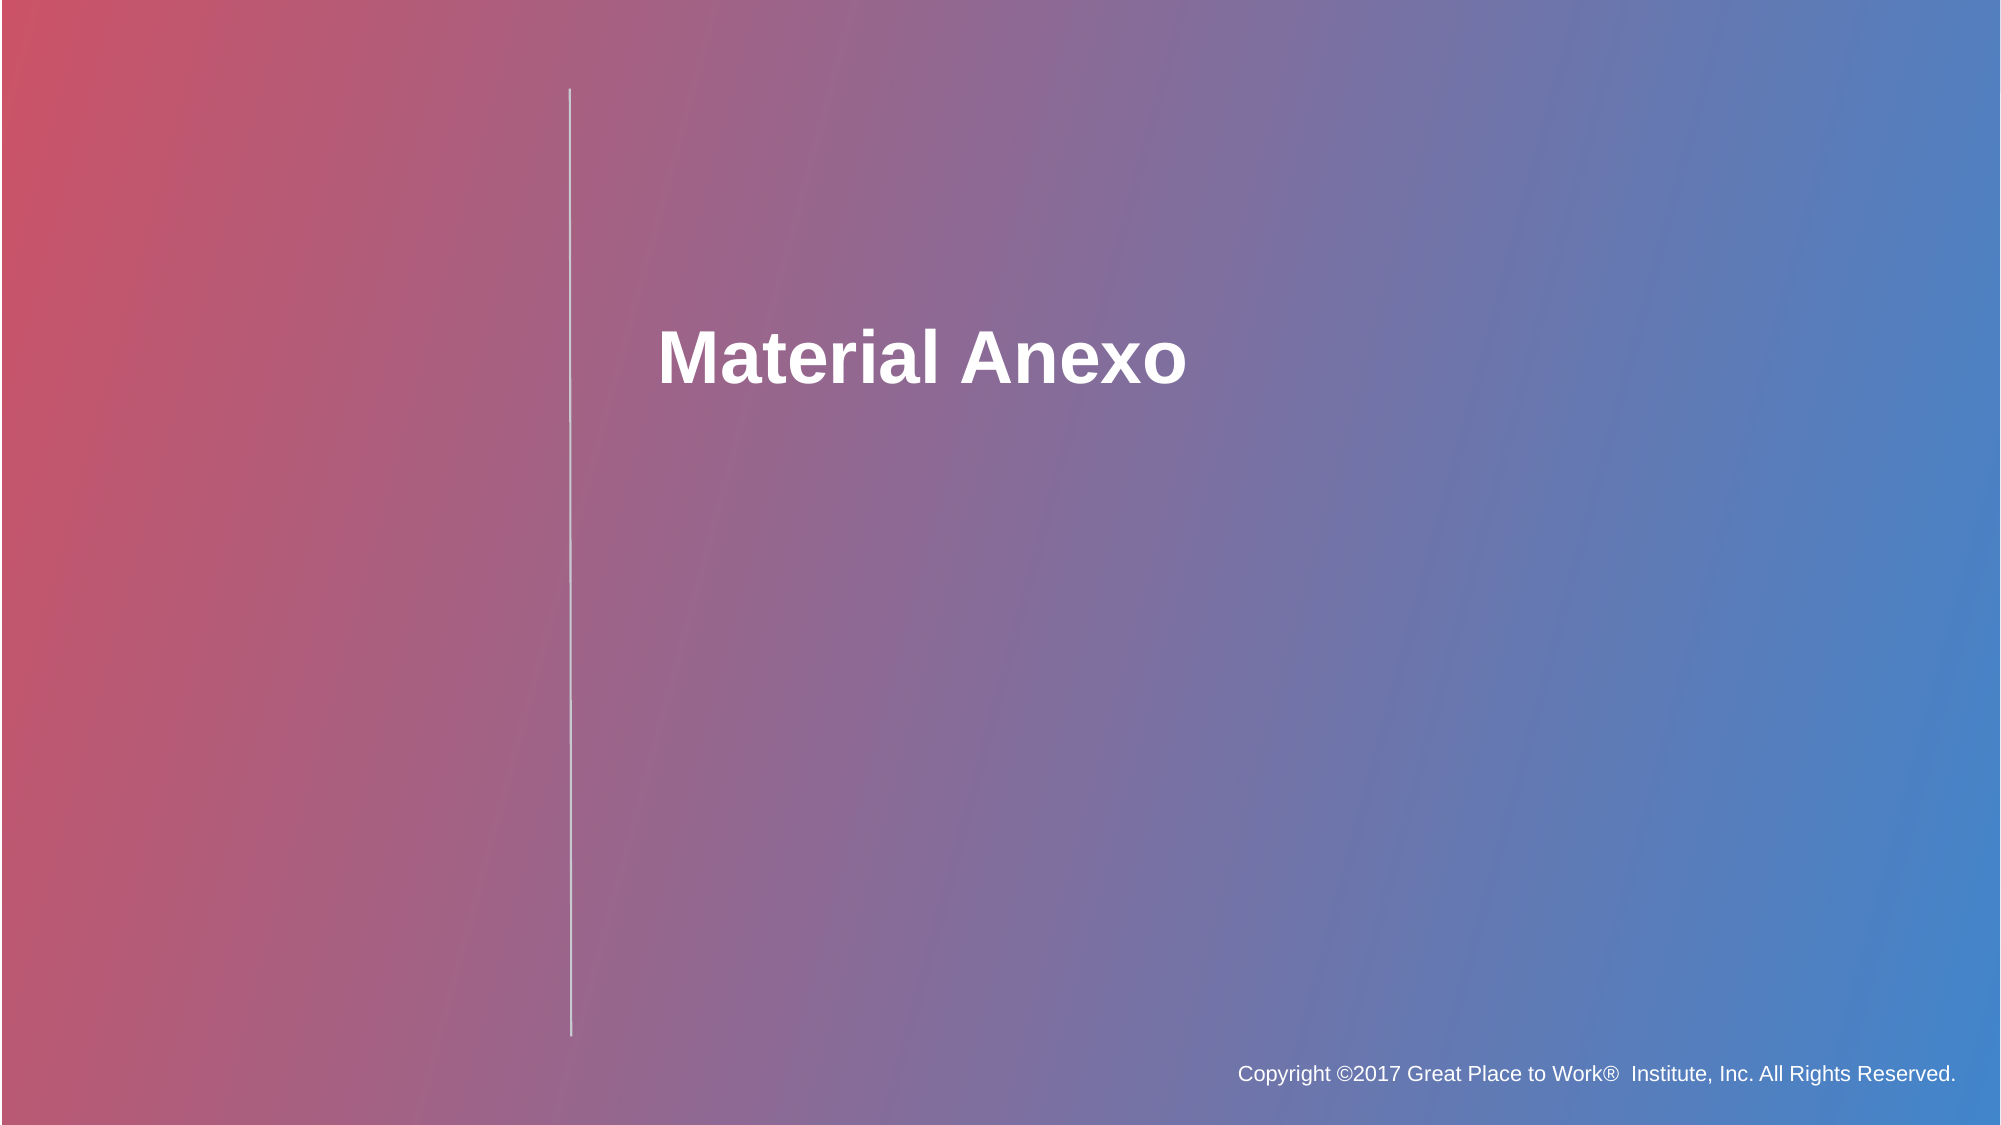

# Material Anexo
Copyright ©2017 Great Place to Work®  Institute, Inc. All Rights Reserved.